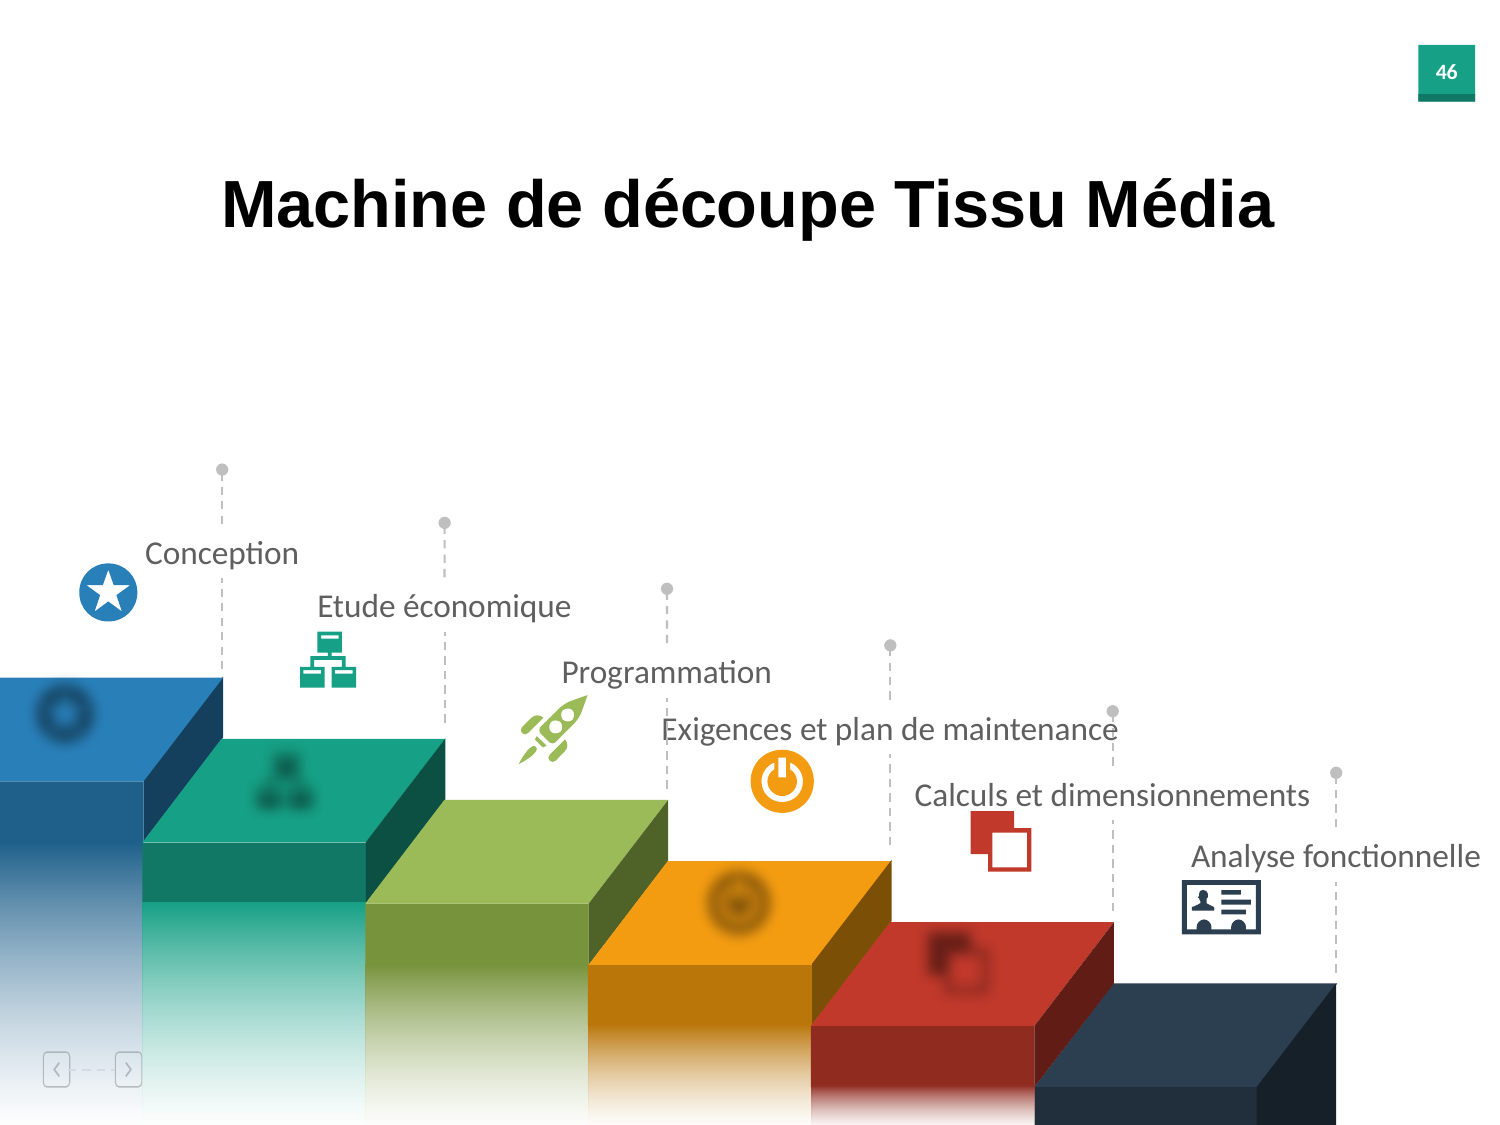

Machine de découpe Tissu Média
Conception

Etude économique

Programmation

Exigences et plan de maintenance

Calculs et dimensionnements

Analyse fonctionnelle